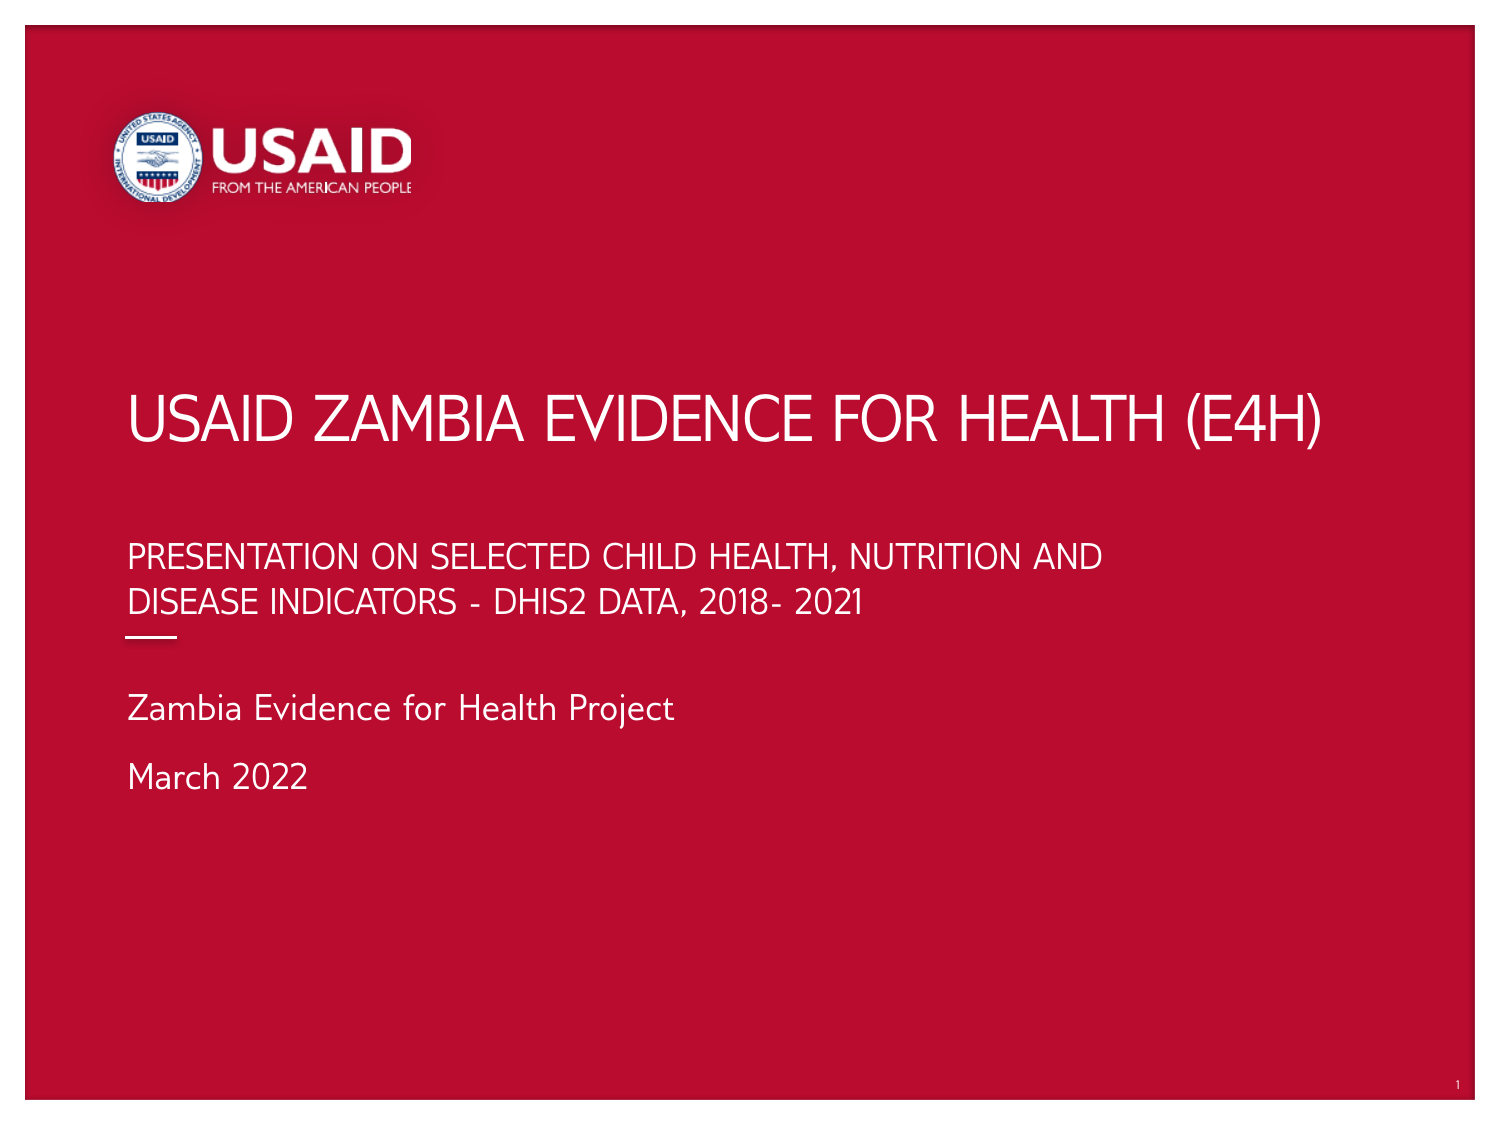

# USAID Zambia Evidence For Health (E4H)
PRESENTATION ON SELECTED CHILD HEALTH, NUTRITION AND DISEASE INDICATORS - DHIS2 data, 2018- 2021
Zambia Evidence for Health Project
March 2022
1